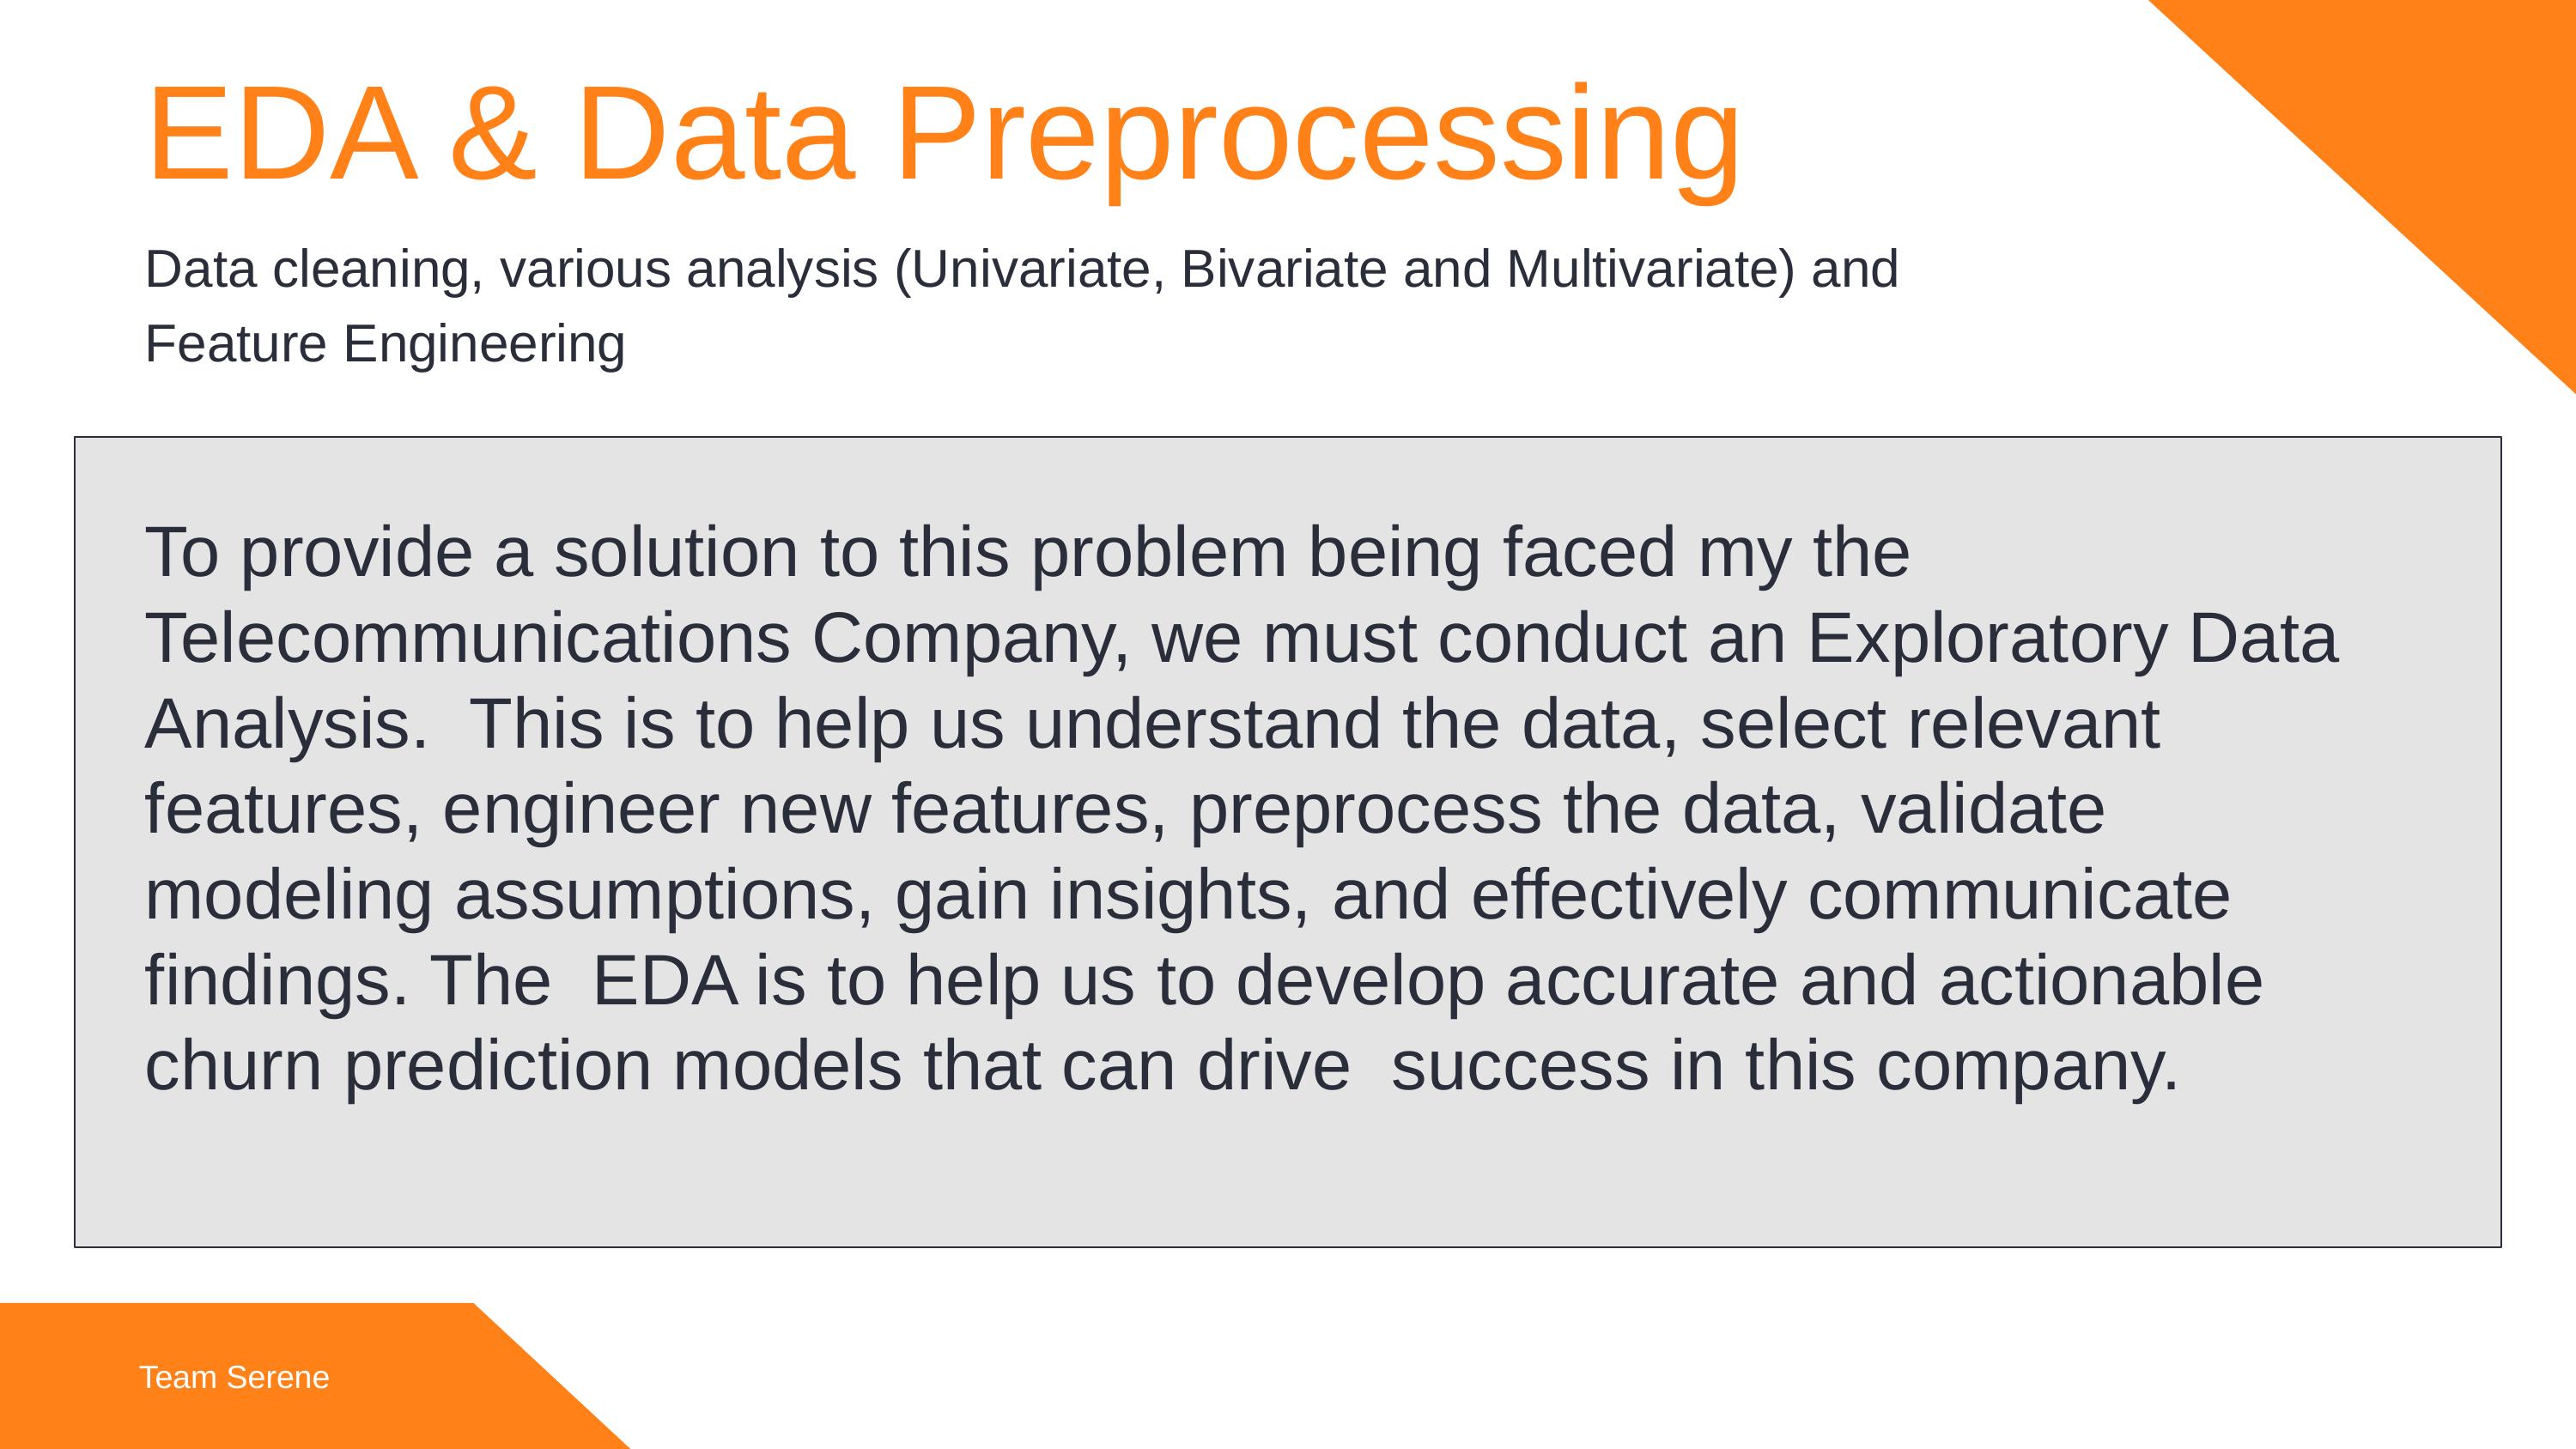

EDA & Data Preprocessing
Data cleaning, various analysis (Univariate, Bivariate and Multivariate) and Feature Engineering

To provide a solution to this problem being faced my the Telecommunications Company, we must conduct an Exploratory Data Analysis.  This is to help us understand the data, select relevant features, engineer new features, preprocess the data, validate modeling assumptions, gain insights, and effectively communicate findings. The  EDA is to help us to develop accurate and actionable churn prediction models that can drive  success in this company.

Team Serene